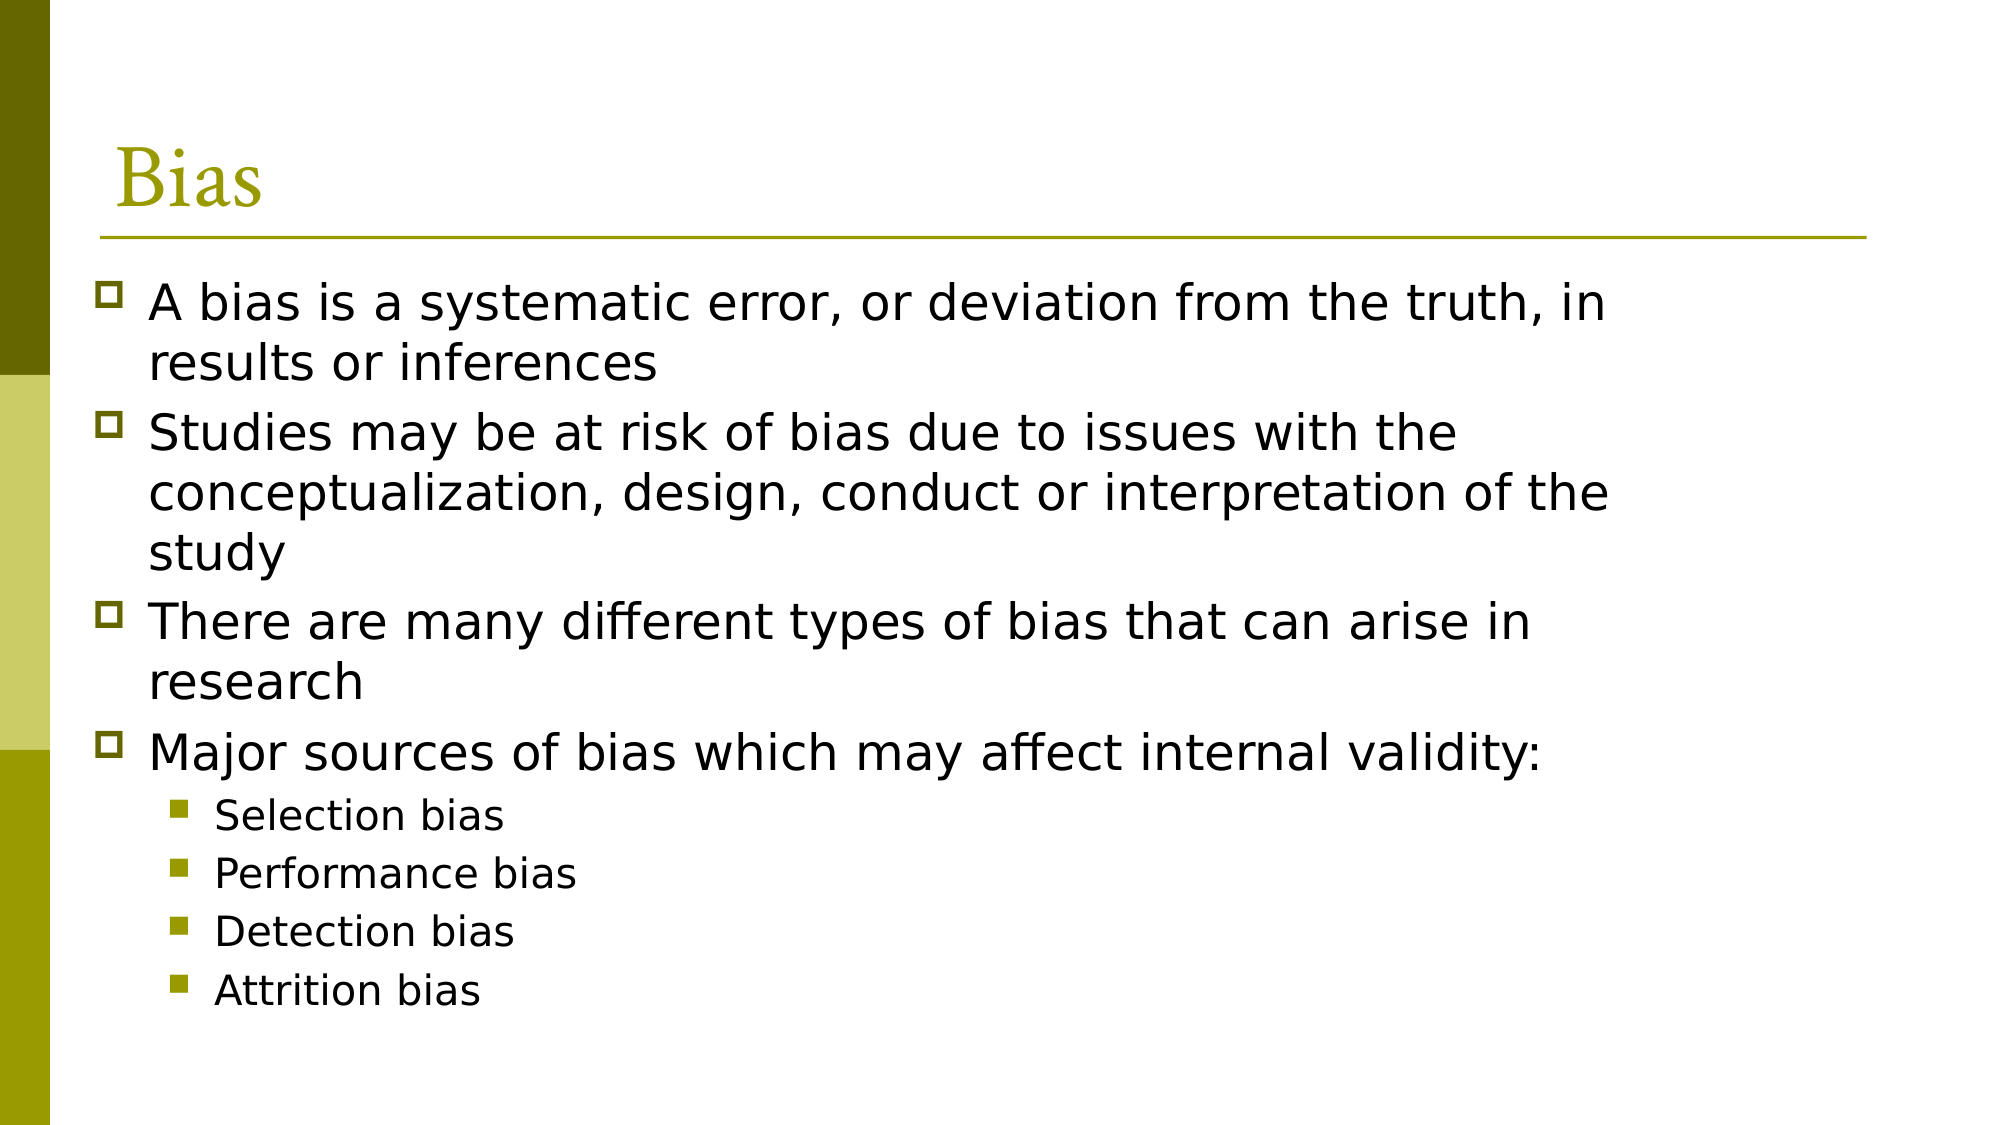

# Bias
A bias is a systematic error, or deviation from the truth, in results or inferences
Studies may be at risk of bias due to issues with the conceptualization, design, conduct or interpretation of the study
There are many different types of bias that can arise in research
Major sources of bias which may affect internal validity:
Selection bias
Performance bias
Detection bias
Attrition bias